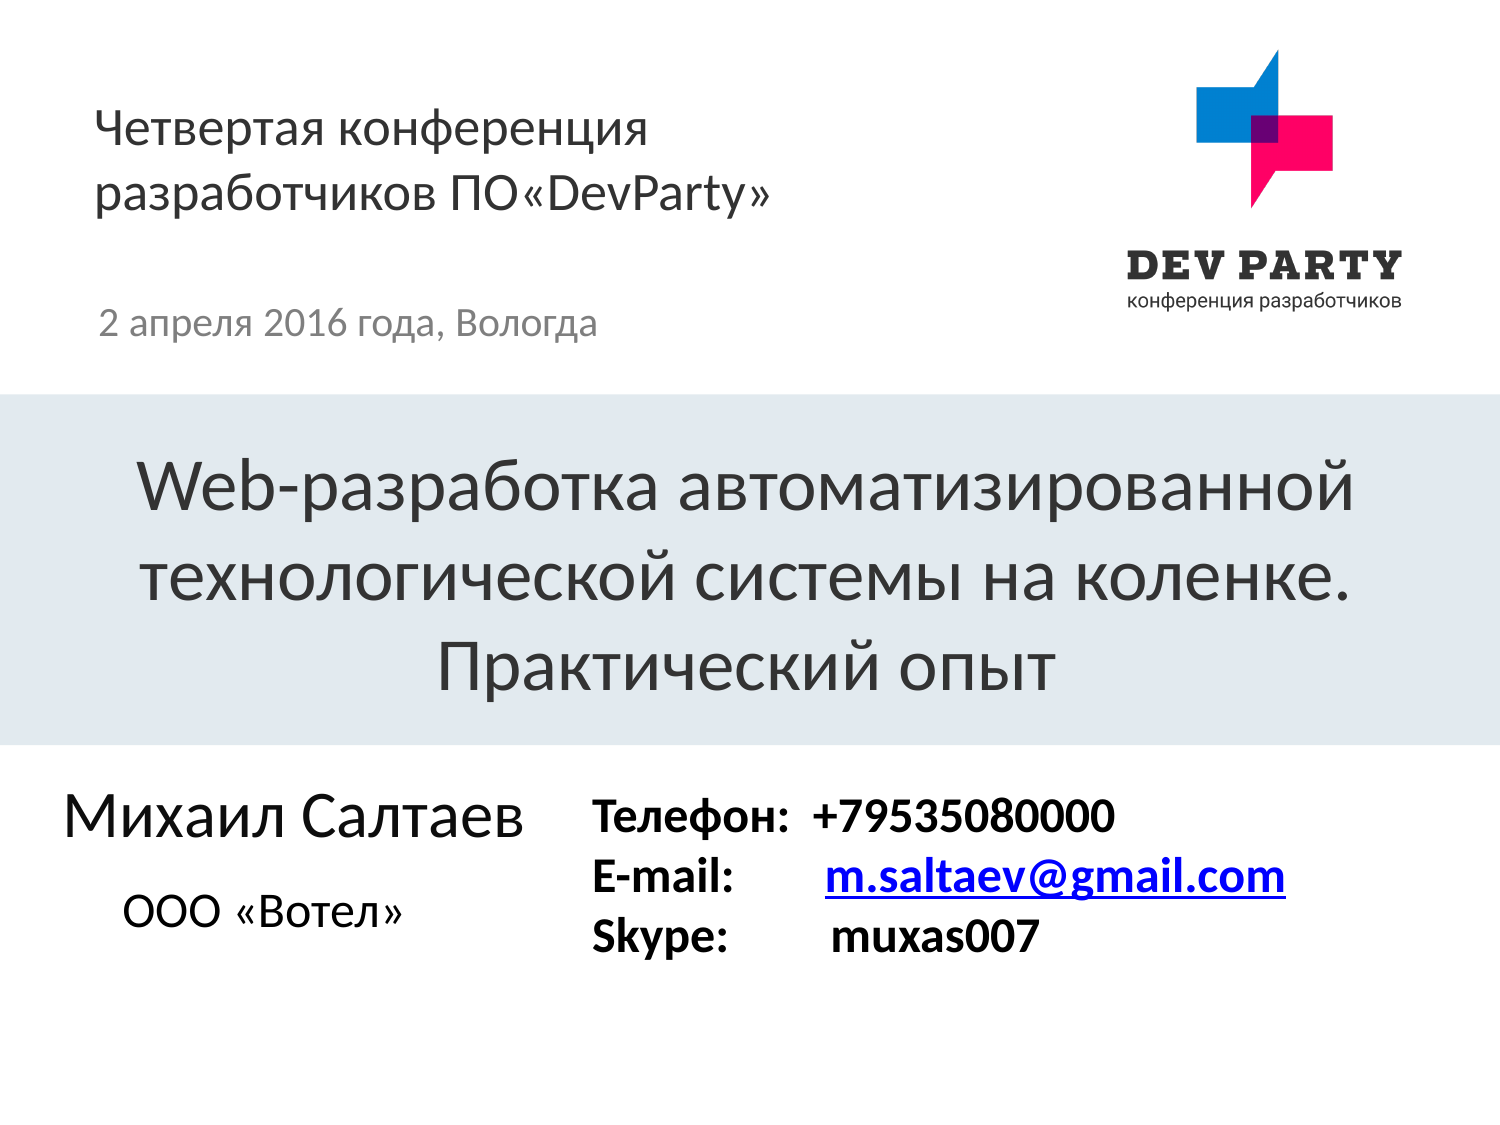

Web-разработка автоматизированной технологической системы на коленке. Практический опыт
Михаил Салтаев
Телефон:  +79535080000
E-mail:        m.saltaev@gmail.com
Skype:         muxas007
ООО «Вотел»